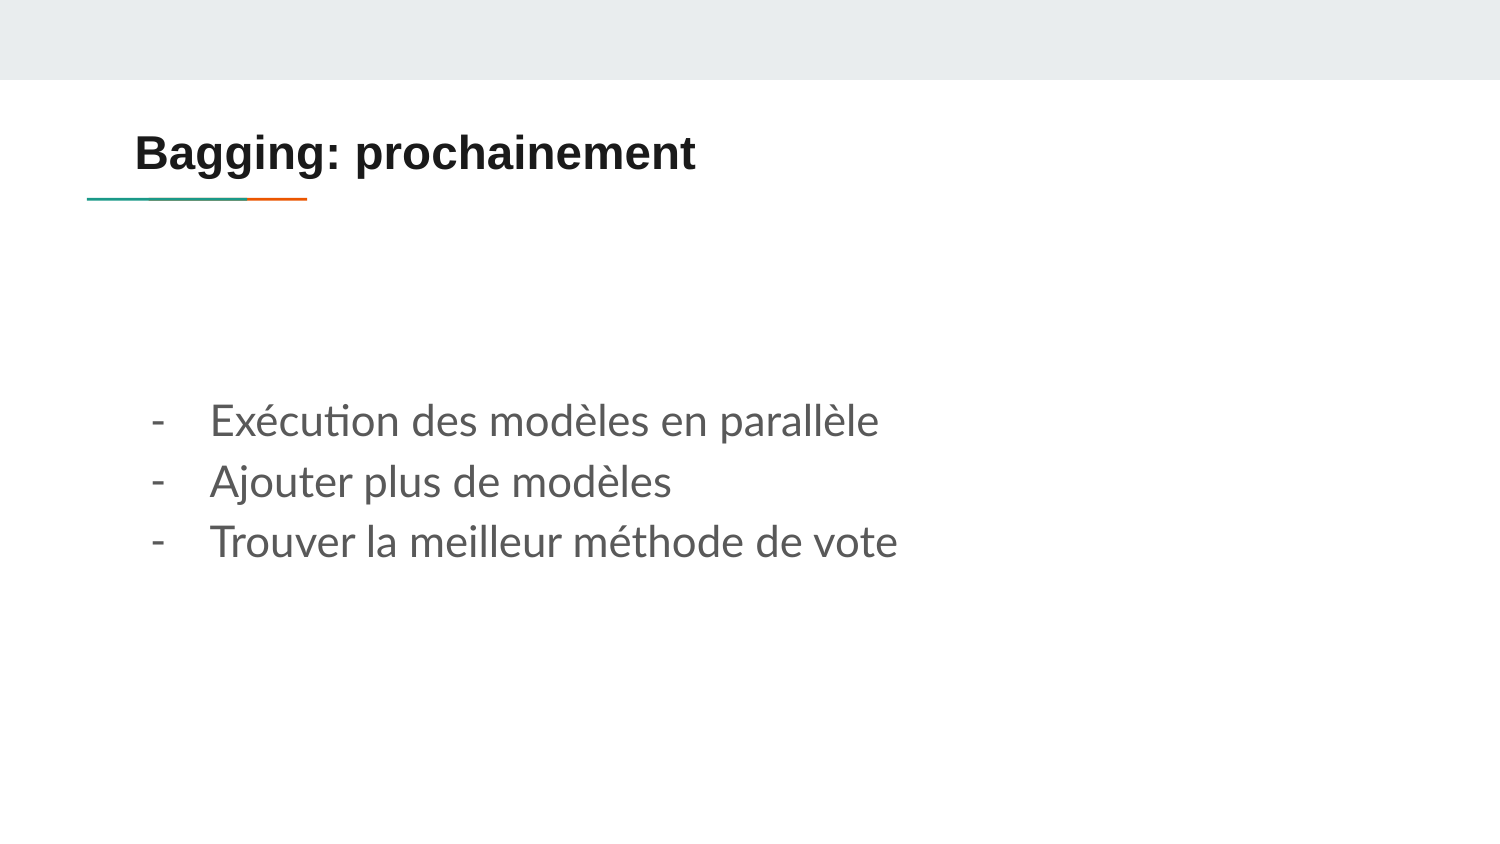

# Bagging: prochainement
Exécution des modèles en parallèle
Ajouter plus de modèles
Trouver la meilleur méthode de vote